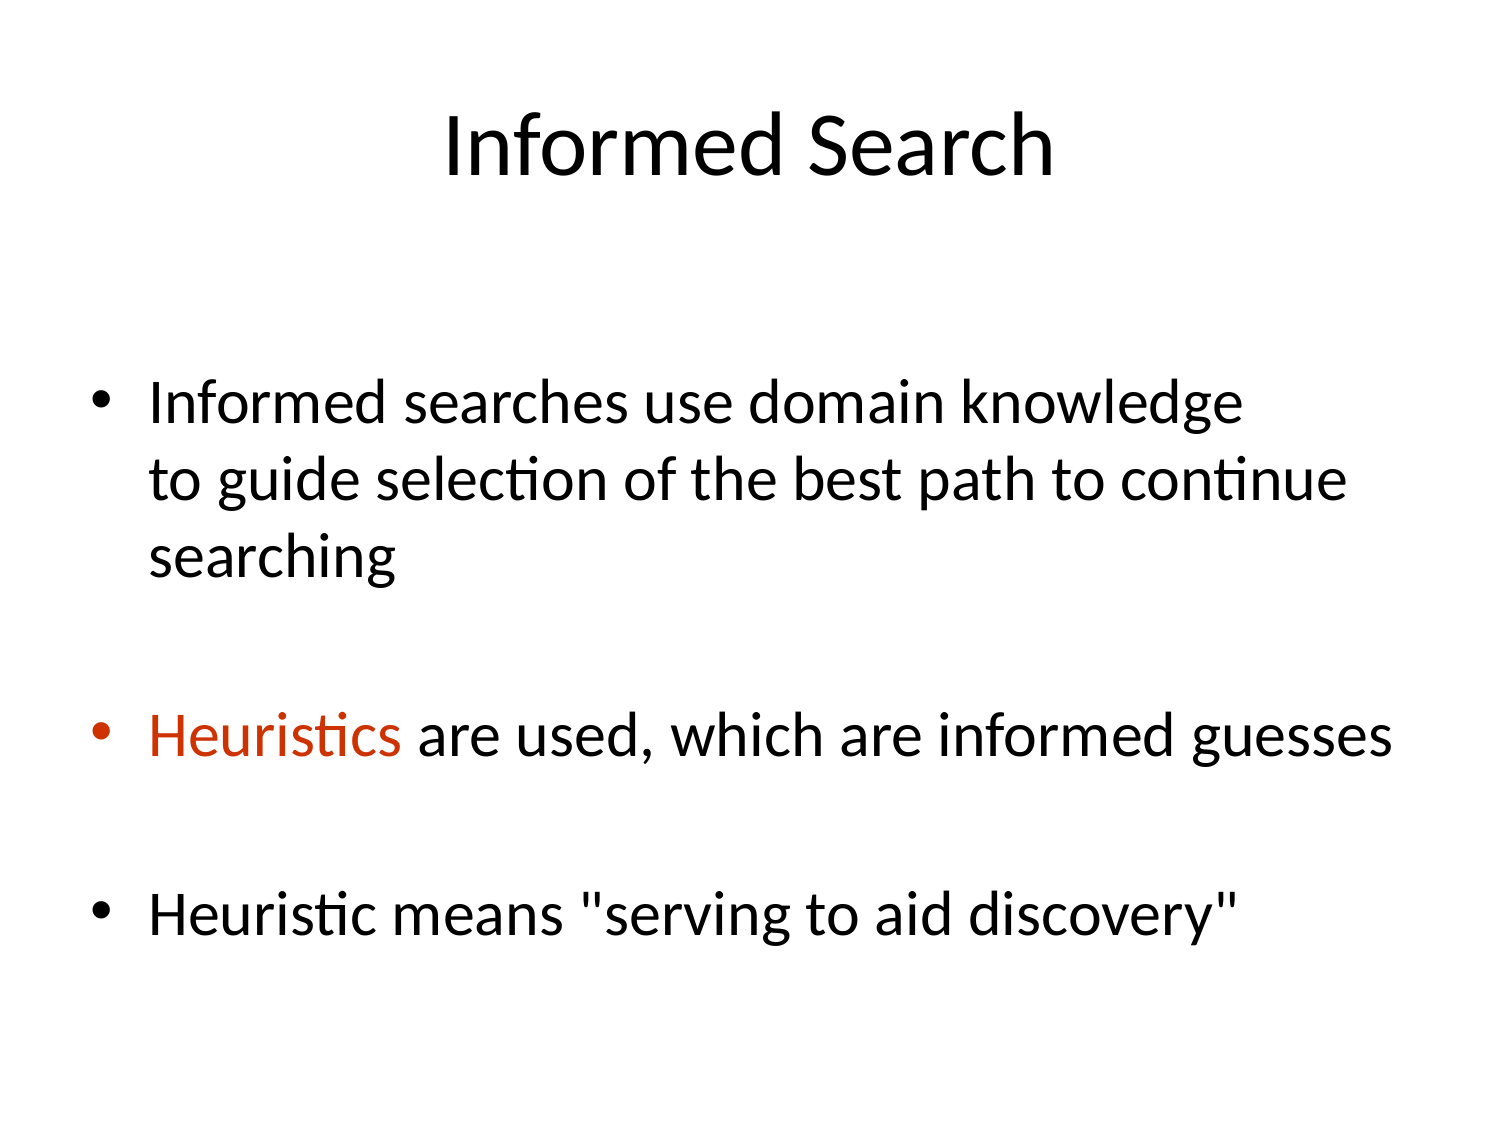

# Informed Search

Informed searches use domain knowledge
to guide selection of the best path to continue searching

Heuristics are used, which are informed guesses

Heuristic means "serving to aid discovery"